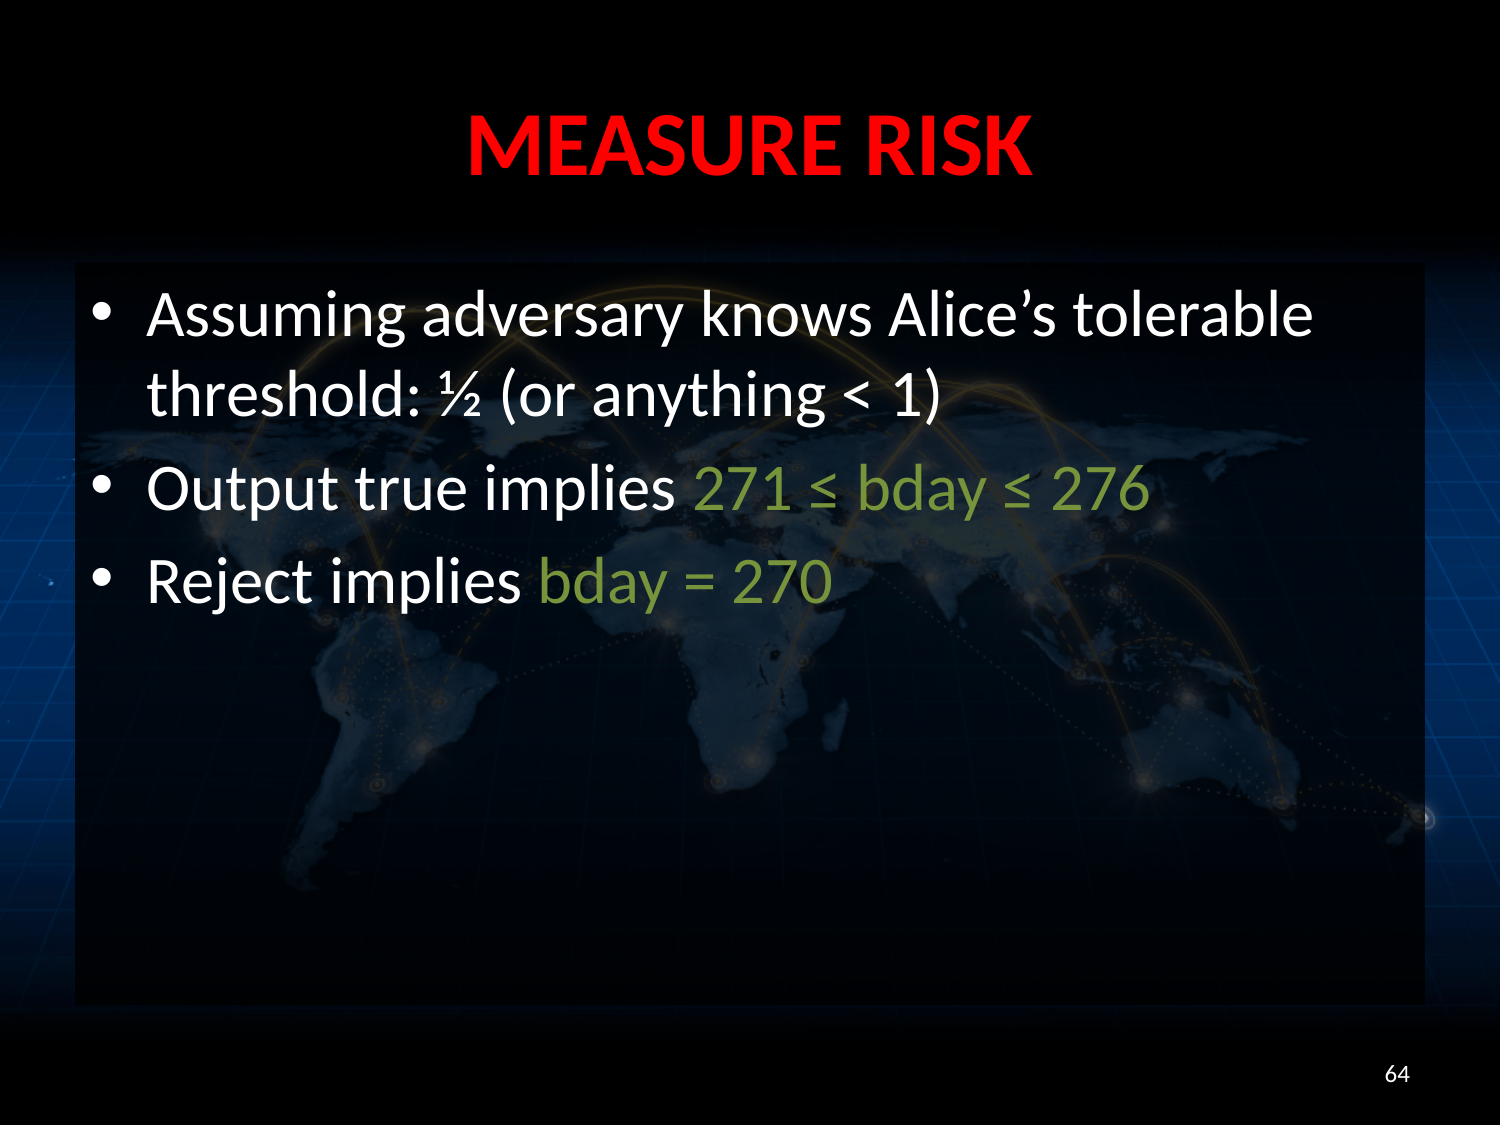

# Measure risk
Assuming adversary knows Alice’s tolerable threshold: ½ (or anything < 1)
Output true implies 271 ≤ bday ≤ 276
Reject implies bday = 270

64